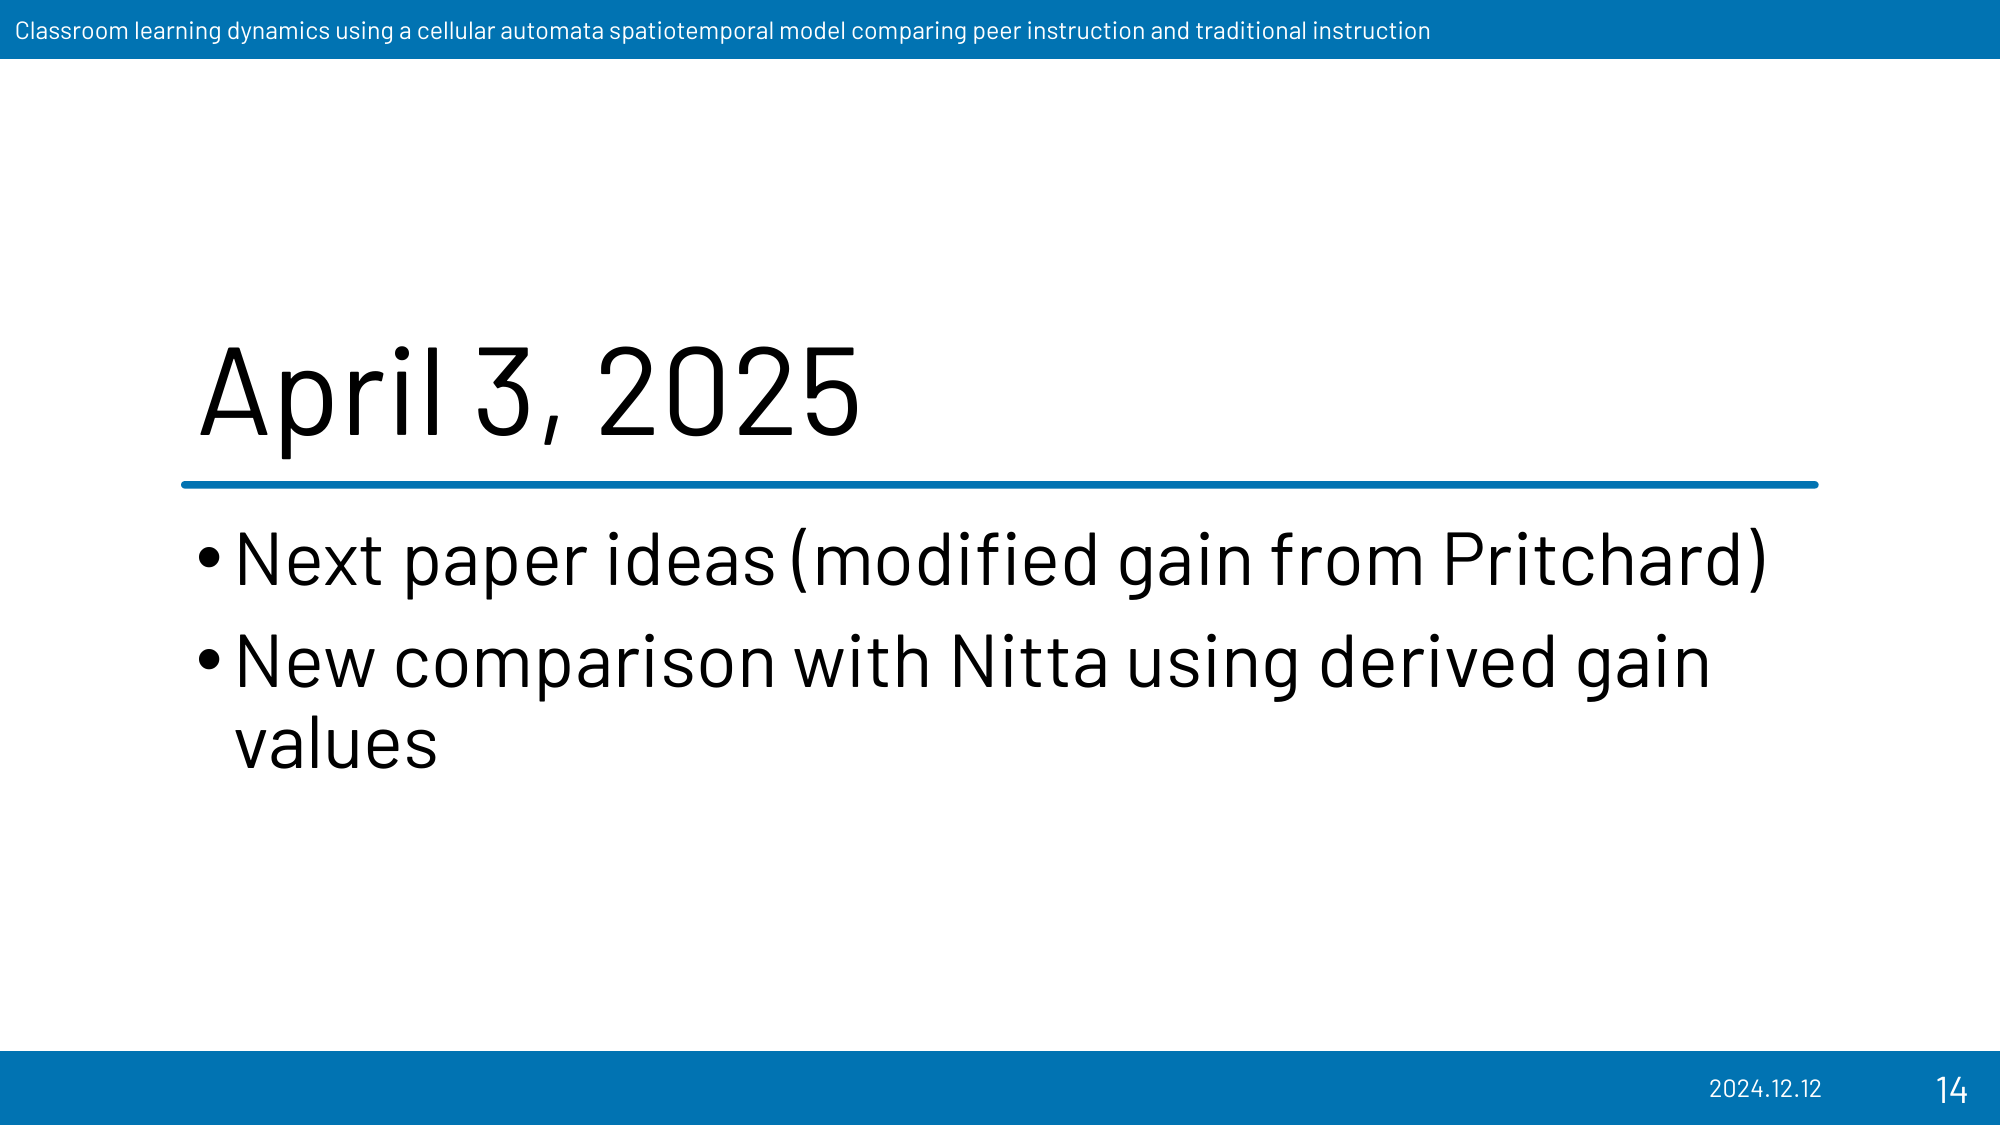

# April 3, 2025
Next paper ideas (modified gain from Pritchard)
New comparison with Nitta using derived gain values

2024.12.12
14